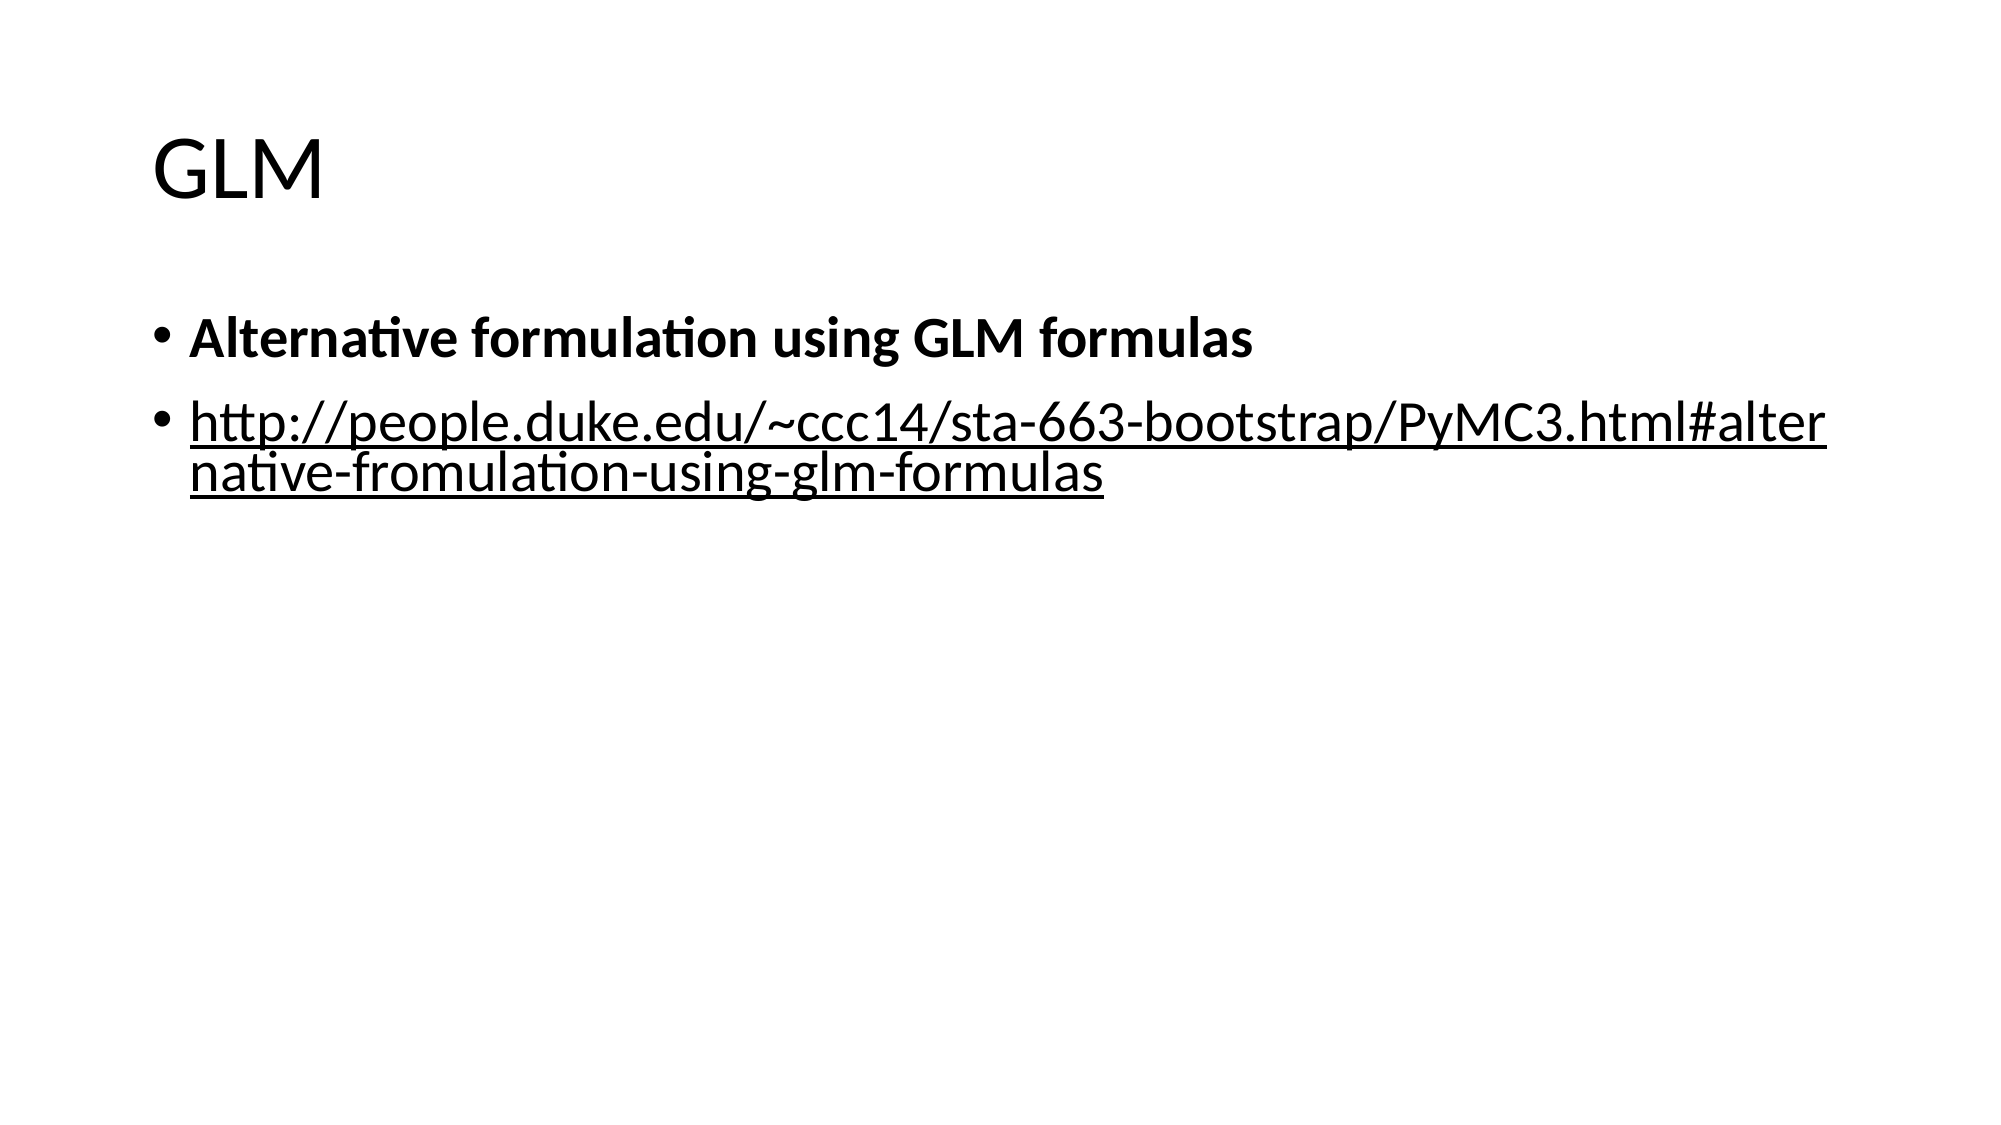

# GLM
Alternative formulation using GLM formulas
http://people.duke.edu/~ccc14/sta-663-bootstrap/PyMC3.html#alternative-fromulation-using-glm-formulas